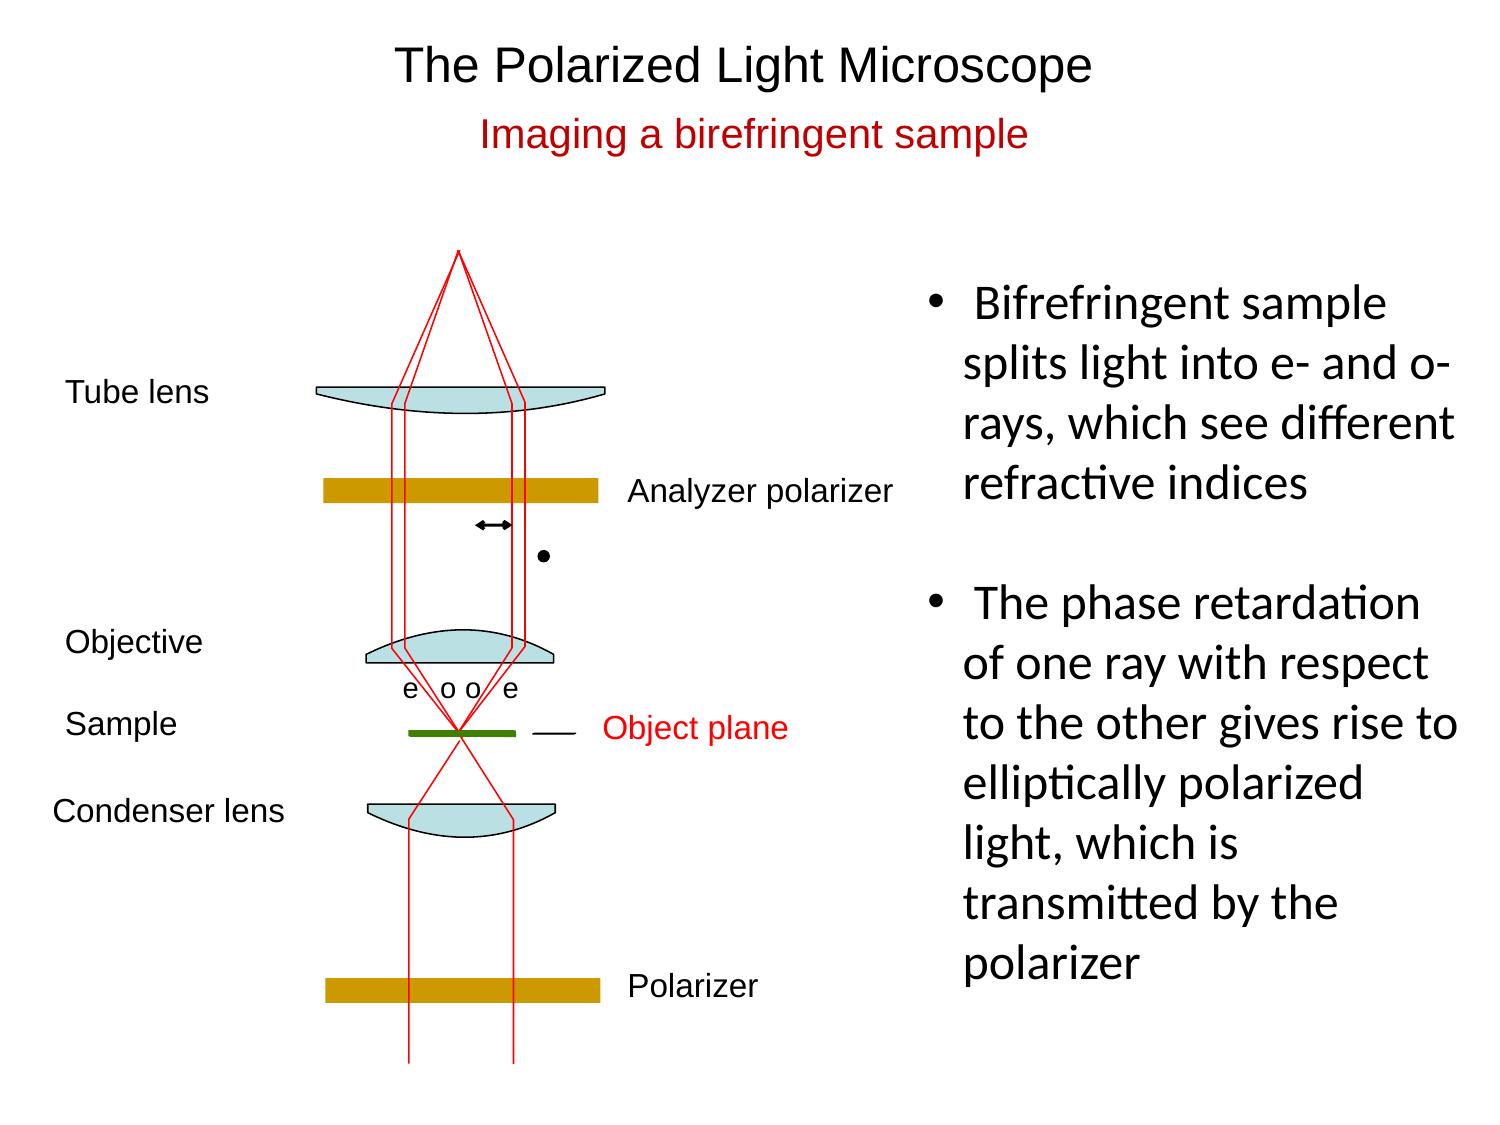

# The Polarized Light Microscope

Imaging a birefringent sample

 Bifrefringent sample splits light into e- and o- rays, which see different refractive indices

 The phase retardation of one ray with respect to the other gives rise to elliptically polarized light, which is transmitted by the polarizer
Tube lens
Analyzer polarizer

Objective
e
o
o
e
Sample
Object plane

Condenser lens
Polarizer